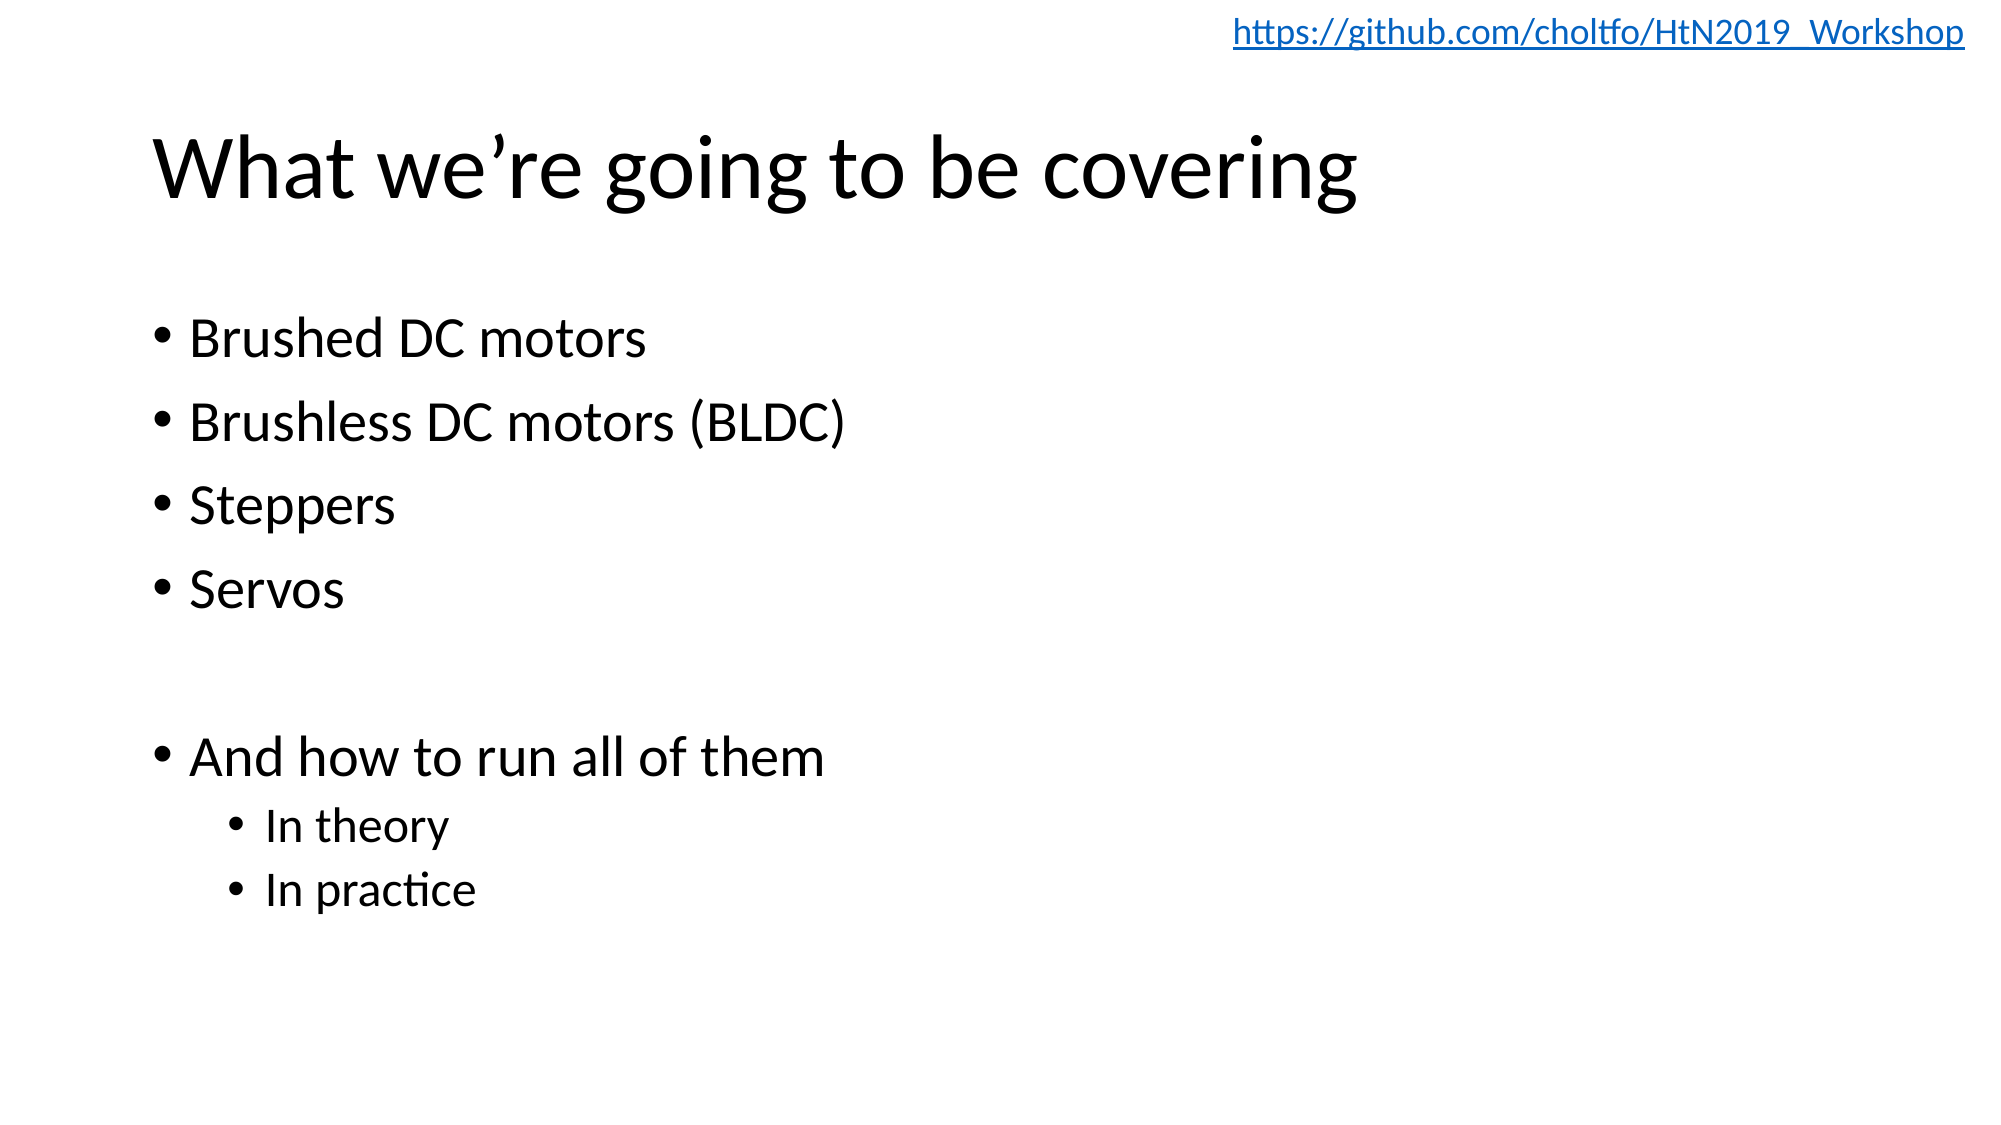

https://github.com/choltfo/HtN2019_Workshop
# What we’re going to be covering
Brushed DC motors
Brushless DC motors (BLDC)
Steppers
Servos

And how to run all of them
In theory
In practice